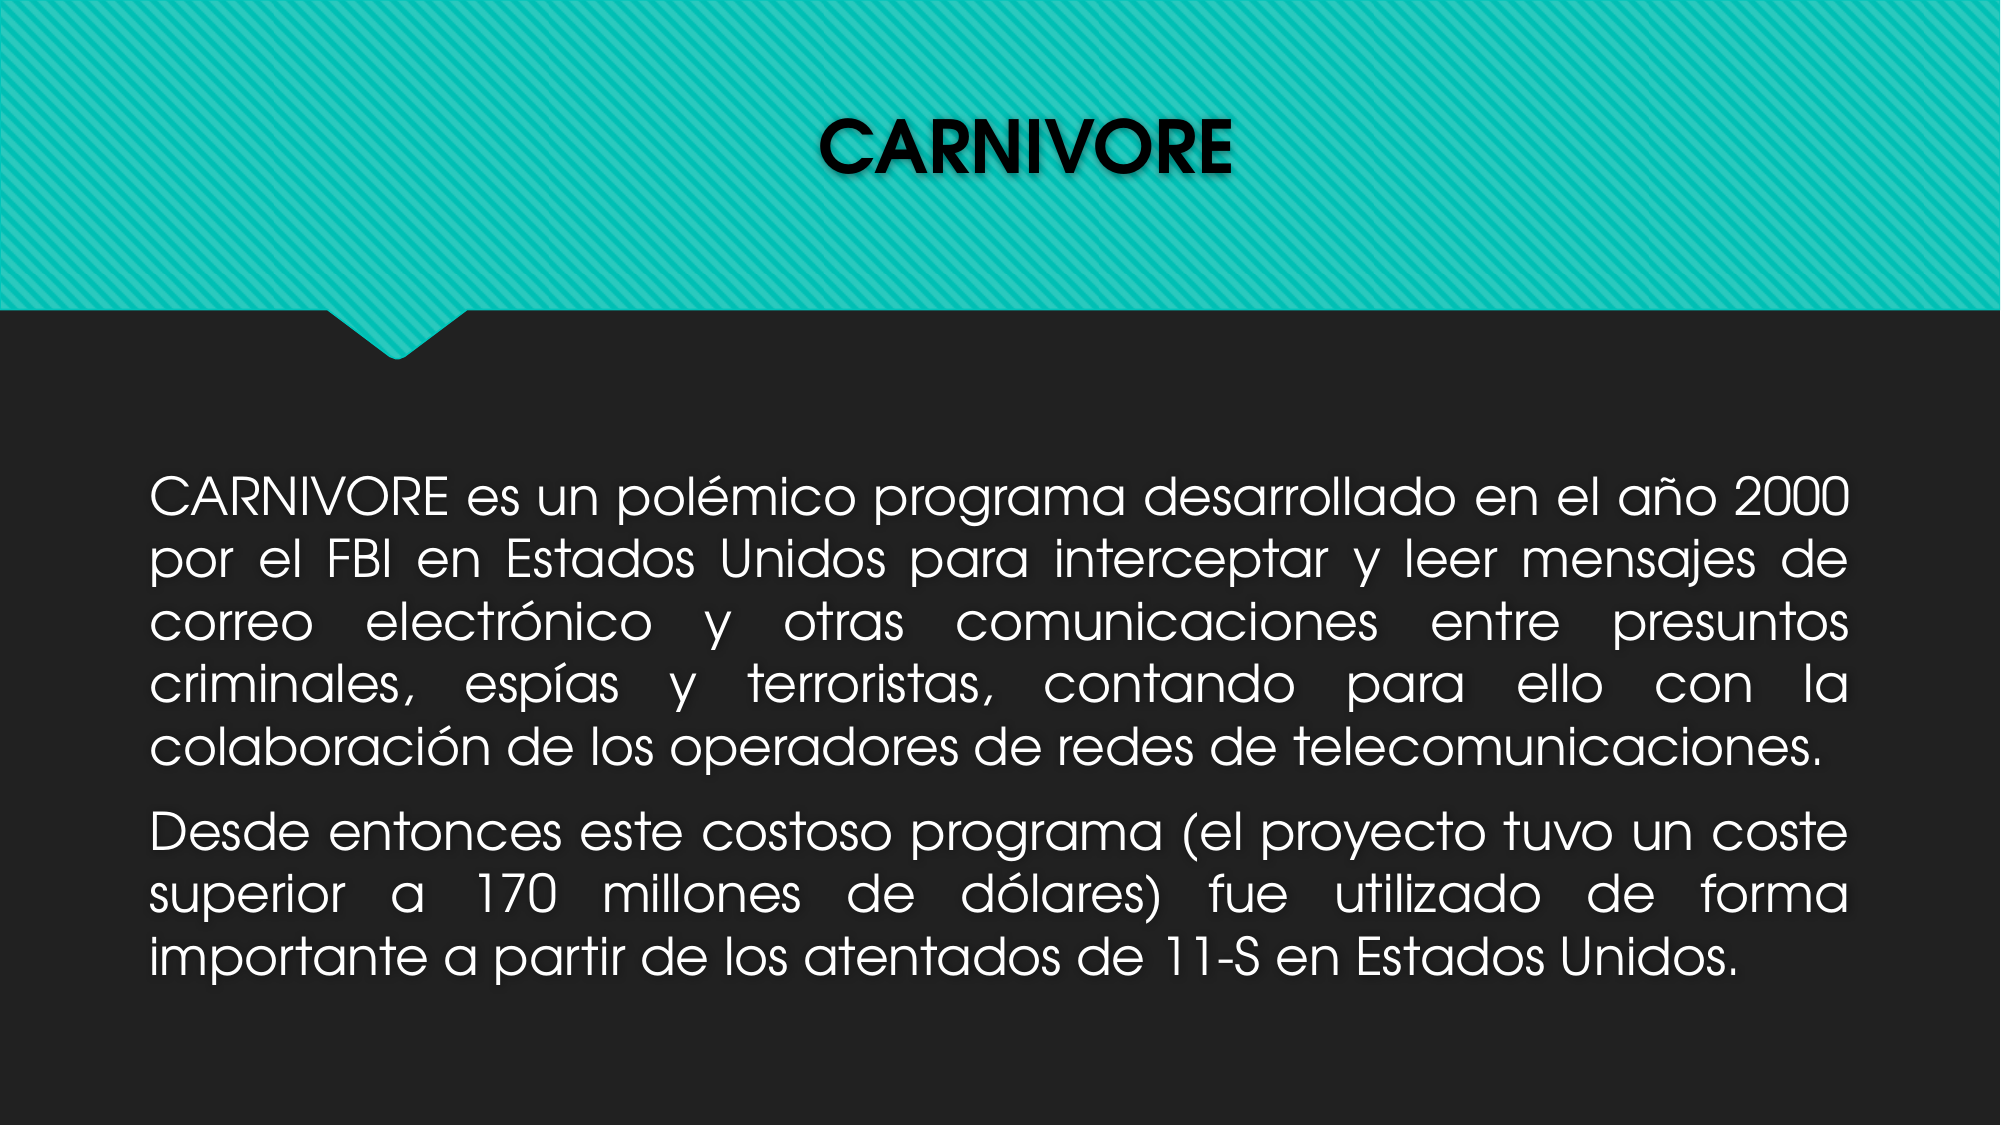

CARNIVORE
CARNIVORE es un polémico programa desarrollado en el año 2000 por el FBI en Estados Unidos para interceptar y leer mensajes de correo electrónico y otras comunicaciones entre presuntos criminales, espías y terroristas, contando para ello con la colaboración de los operadores de redes de telecomunicaciones.
Desde entonces este costoso programa (el proyecto tuvo un coste superior a 170 millones de dólares) fue utilizado de forma importante a partir de los atentados de 11-S en Estados Unidos.